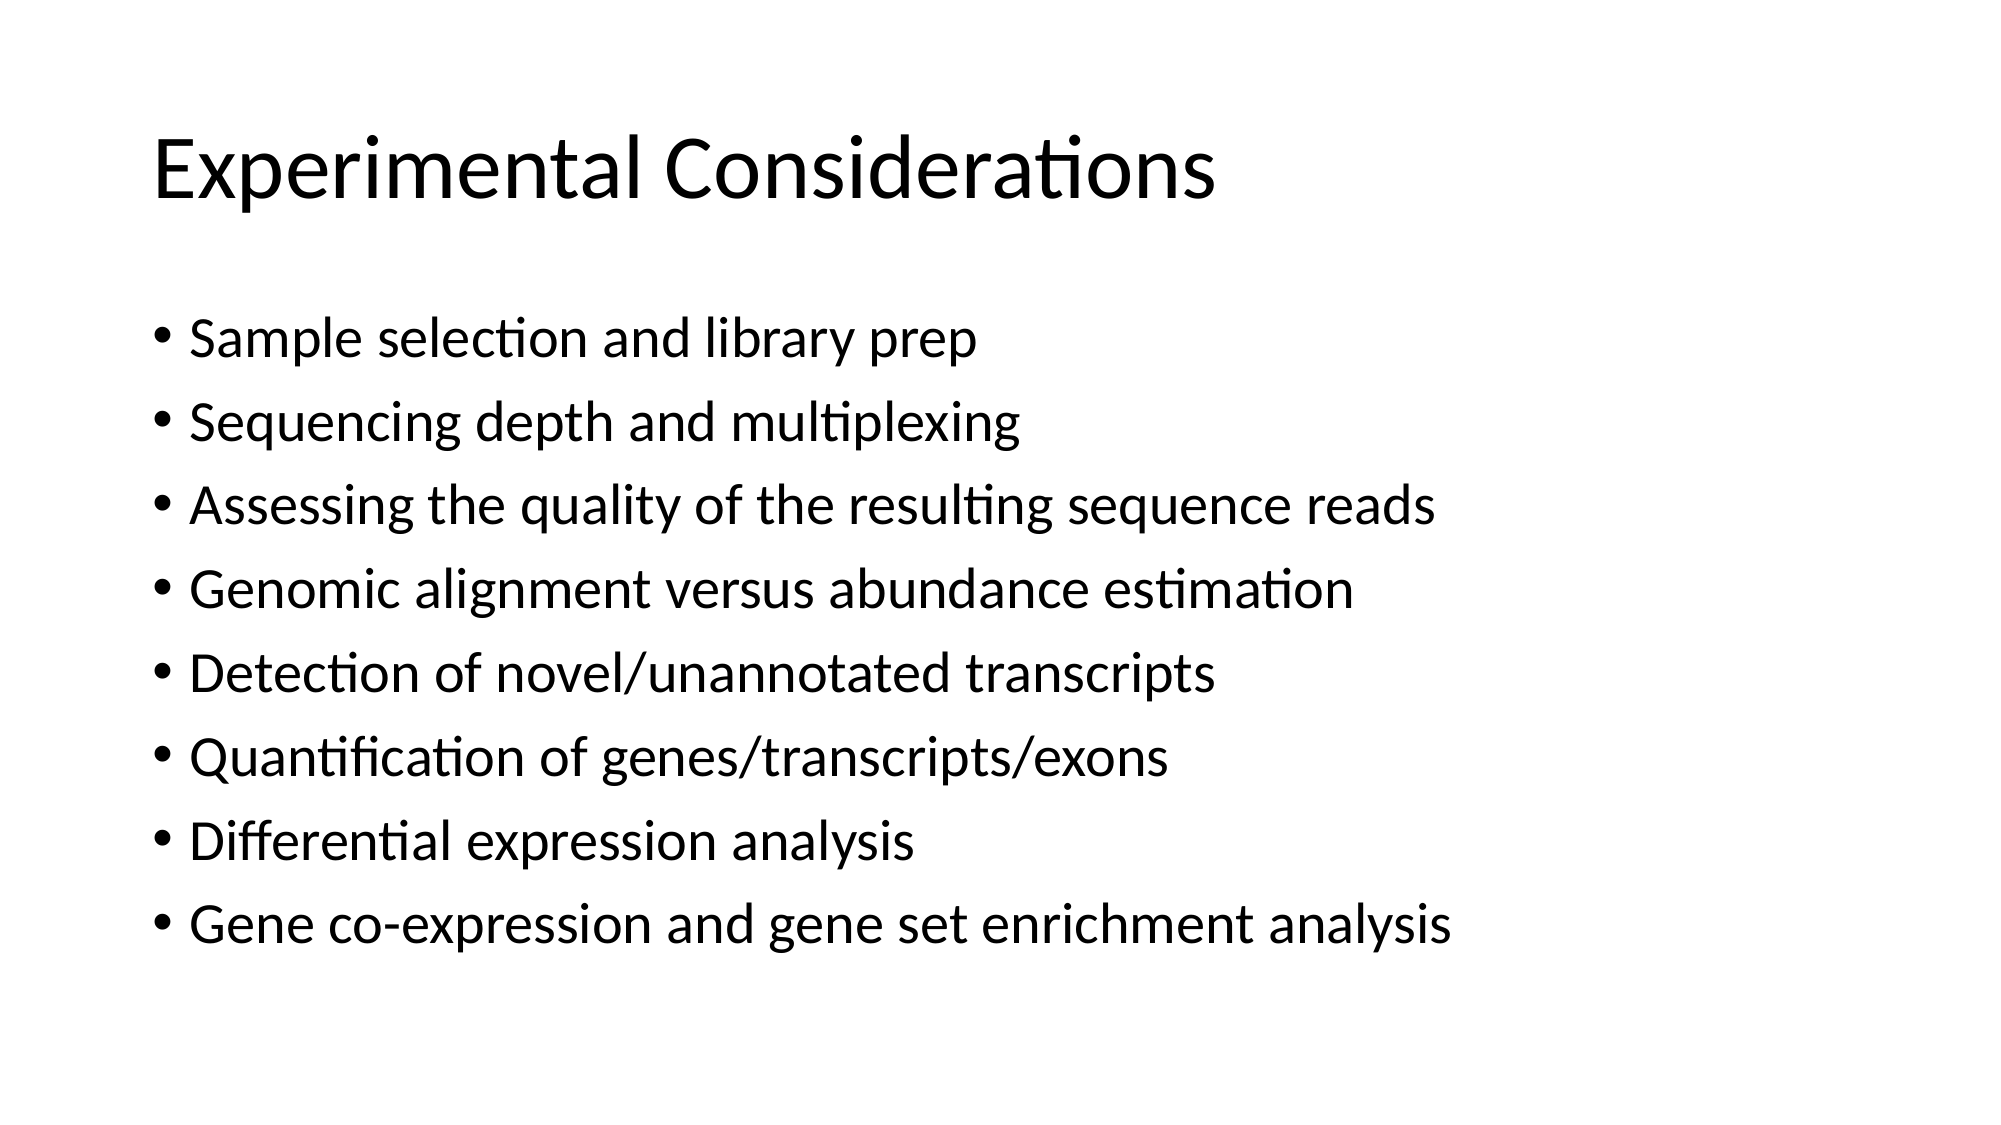

# Experimental Considerations
Sample selection and library prep
Sequencing depth and multiplexing
Assessing the quality of the resulting sequence reads
Genomic alignment versus abundance estimation
Detection of novel/unannotated transcripts
Quantification of genes/transcripts/exons
Differential expression analysis
Gene co-expression and gene set enrichment analysis